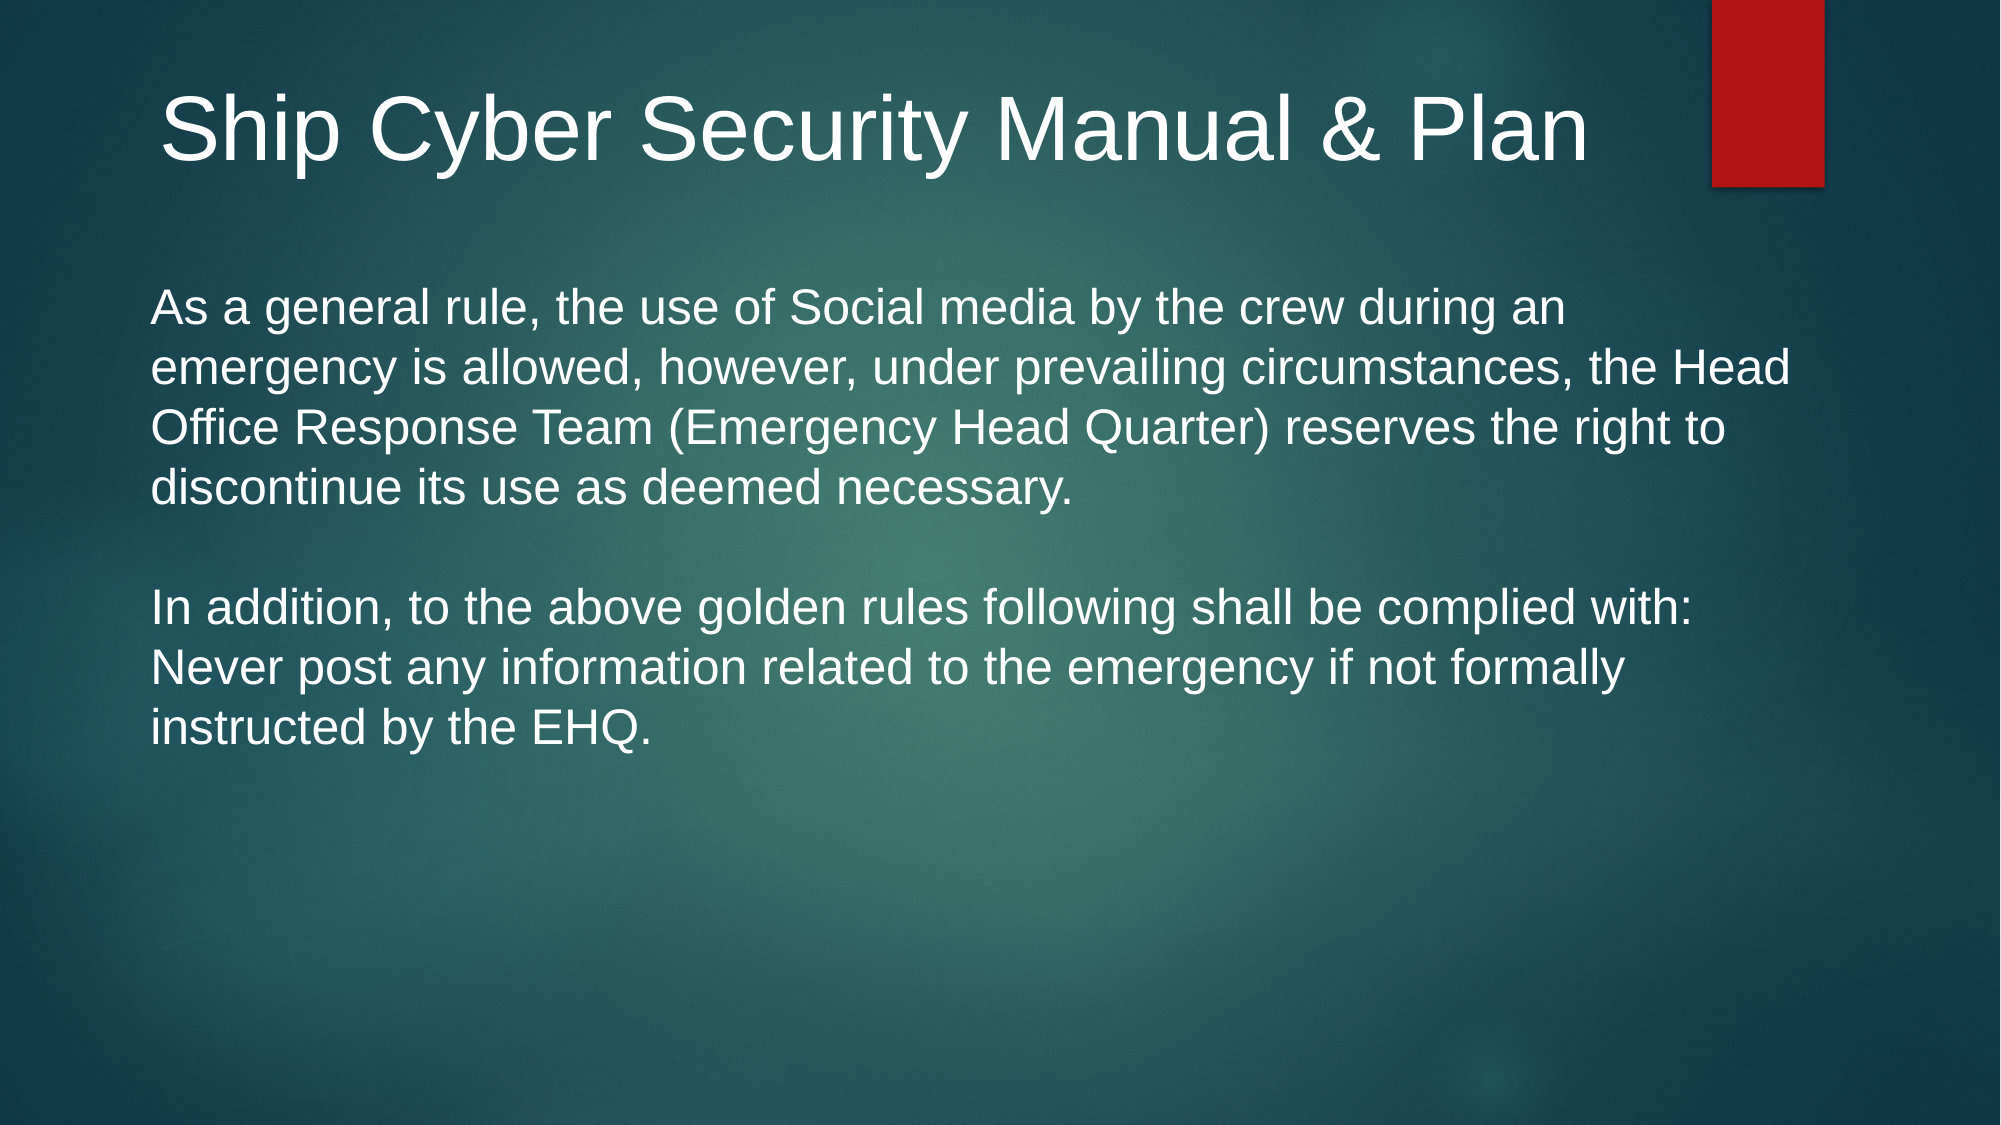

Ship Cyber Security Manual & Plan
# As a general rule, the use of Social media by the crew during an emergency is allowed, however, under prevailing circumstances, the Head Office Response Team (Emergency Head Quarter) reserves the right to discontinue its use as deemed necessary. In addition, to the above golden rules following shall be complied with: Never post any information related to the emergency if not formally instructed by the EHQ.